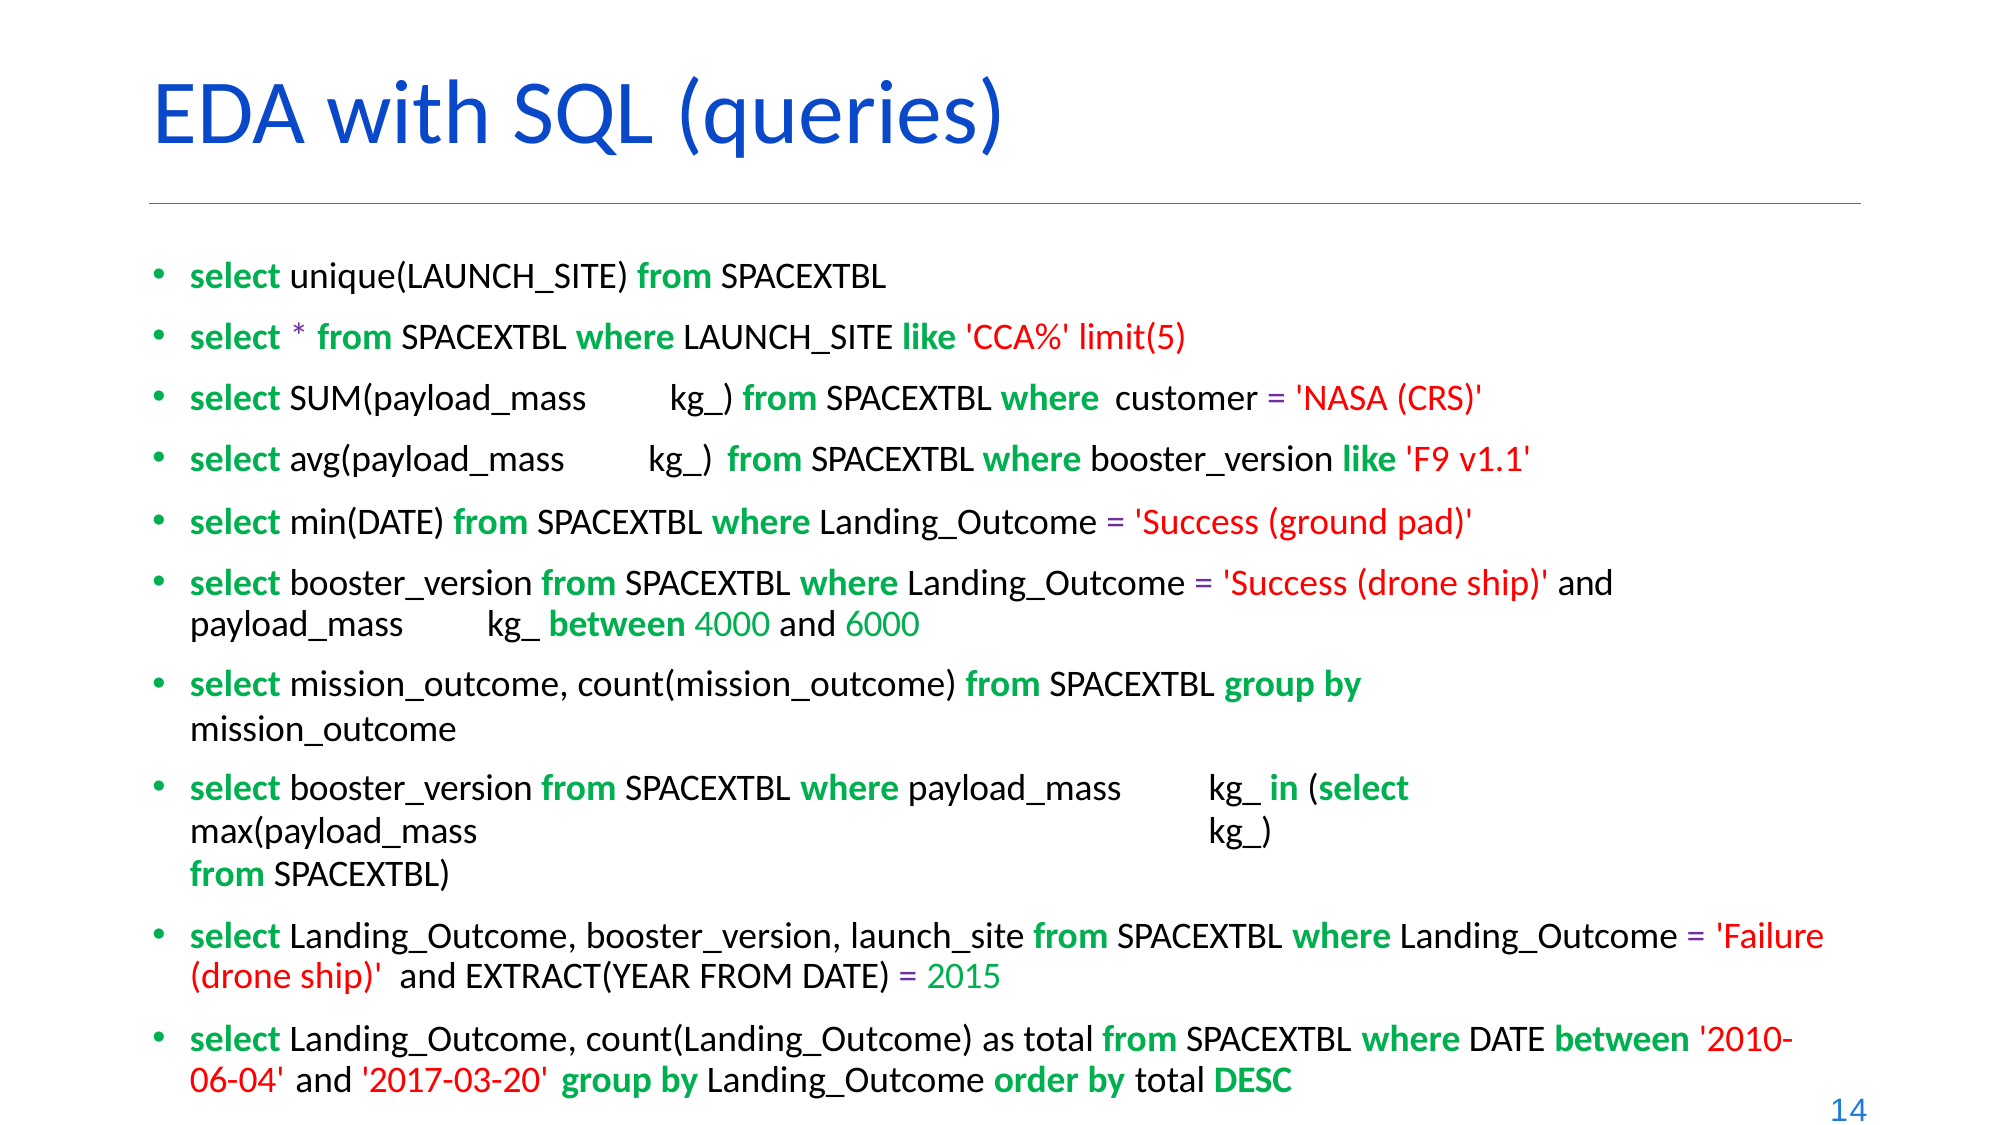

# EDA with SQL (queries)

select unique(LAUNCH_SITE) from SPACEXTBL
select * from SPACEXTBL where LAUNCH_SITE like 'CCA%' limit(5)
select SUM(payload_mass	kg_) from SPACEXTBL where customer = 'NASA (CRS)'
select avg(payload_mass	kg_) from SPACEXTBL where booster_version like 'F9 v1.1'
select min(DATE) from SPACEXTBL where Landing_Outcome = 'Success (ground pad)'
select booster_version from SPACEXTBL where Landing_Outcome = 'Success (drone ship)' and payload_mass	kg_ between 4000 and 6000
select mission_outcome, count(mission_outcome) from SPACEXTBL group by mission_outcome
select booster_version from SPACEXTBL where payload_mass	kg_ in (select max(payload_mass	kg_)
from SPACEXTBL)
select Landing_Outcome, booster_version, launch_site from SPACEXTBL where Landing_Outcome = 'Failure (drone ship)' and EXTRACT(YEAR FROM DATE) = 2015
select Landing_Outcome, count(Landing_Outcome) as total from SPACEXTBL where DATE between '2010- 06-04' and '2017-03-20' group by Landing_Outcome order by total DESC
14